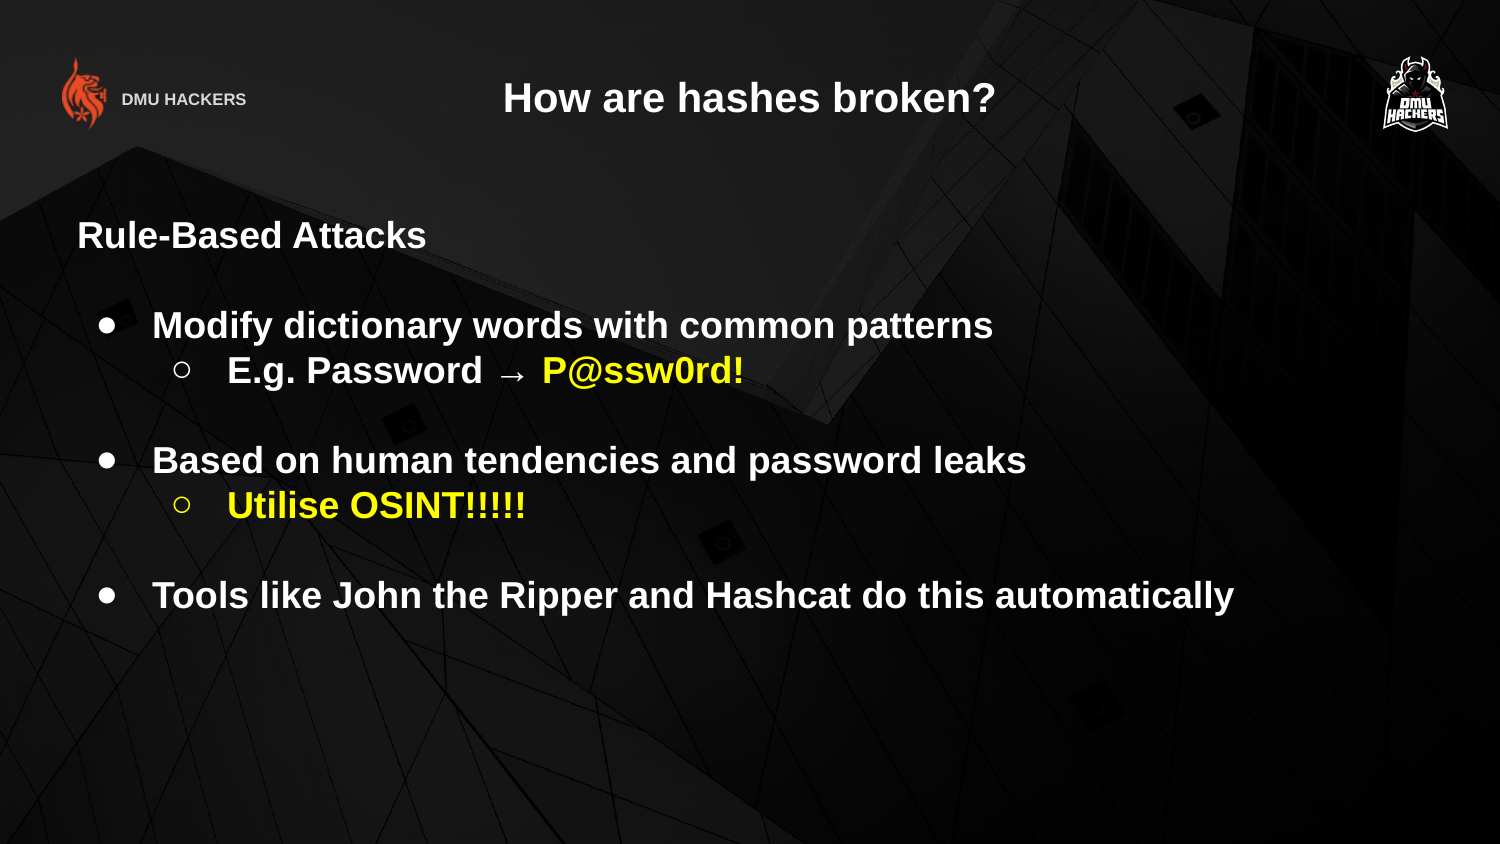

How are hashes broken?

DMU HACKERS
Rule-Based Attacks

Modify dictionary words with common patterns
E.g. Password → P@ssw0rd!

Based on human tendencies and password leaks
Utilise OSINT!!!!!

Tools like John the Ripper and Hashcat do this automatically